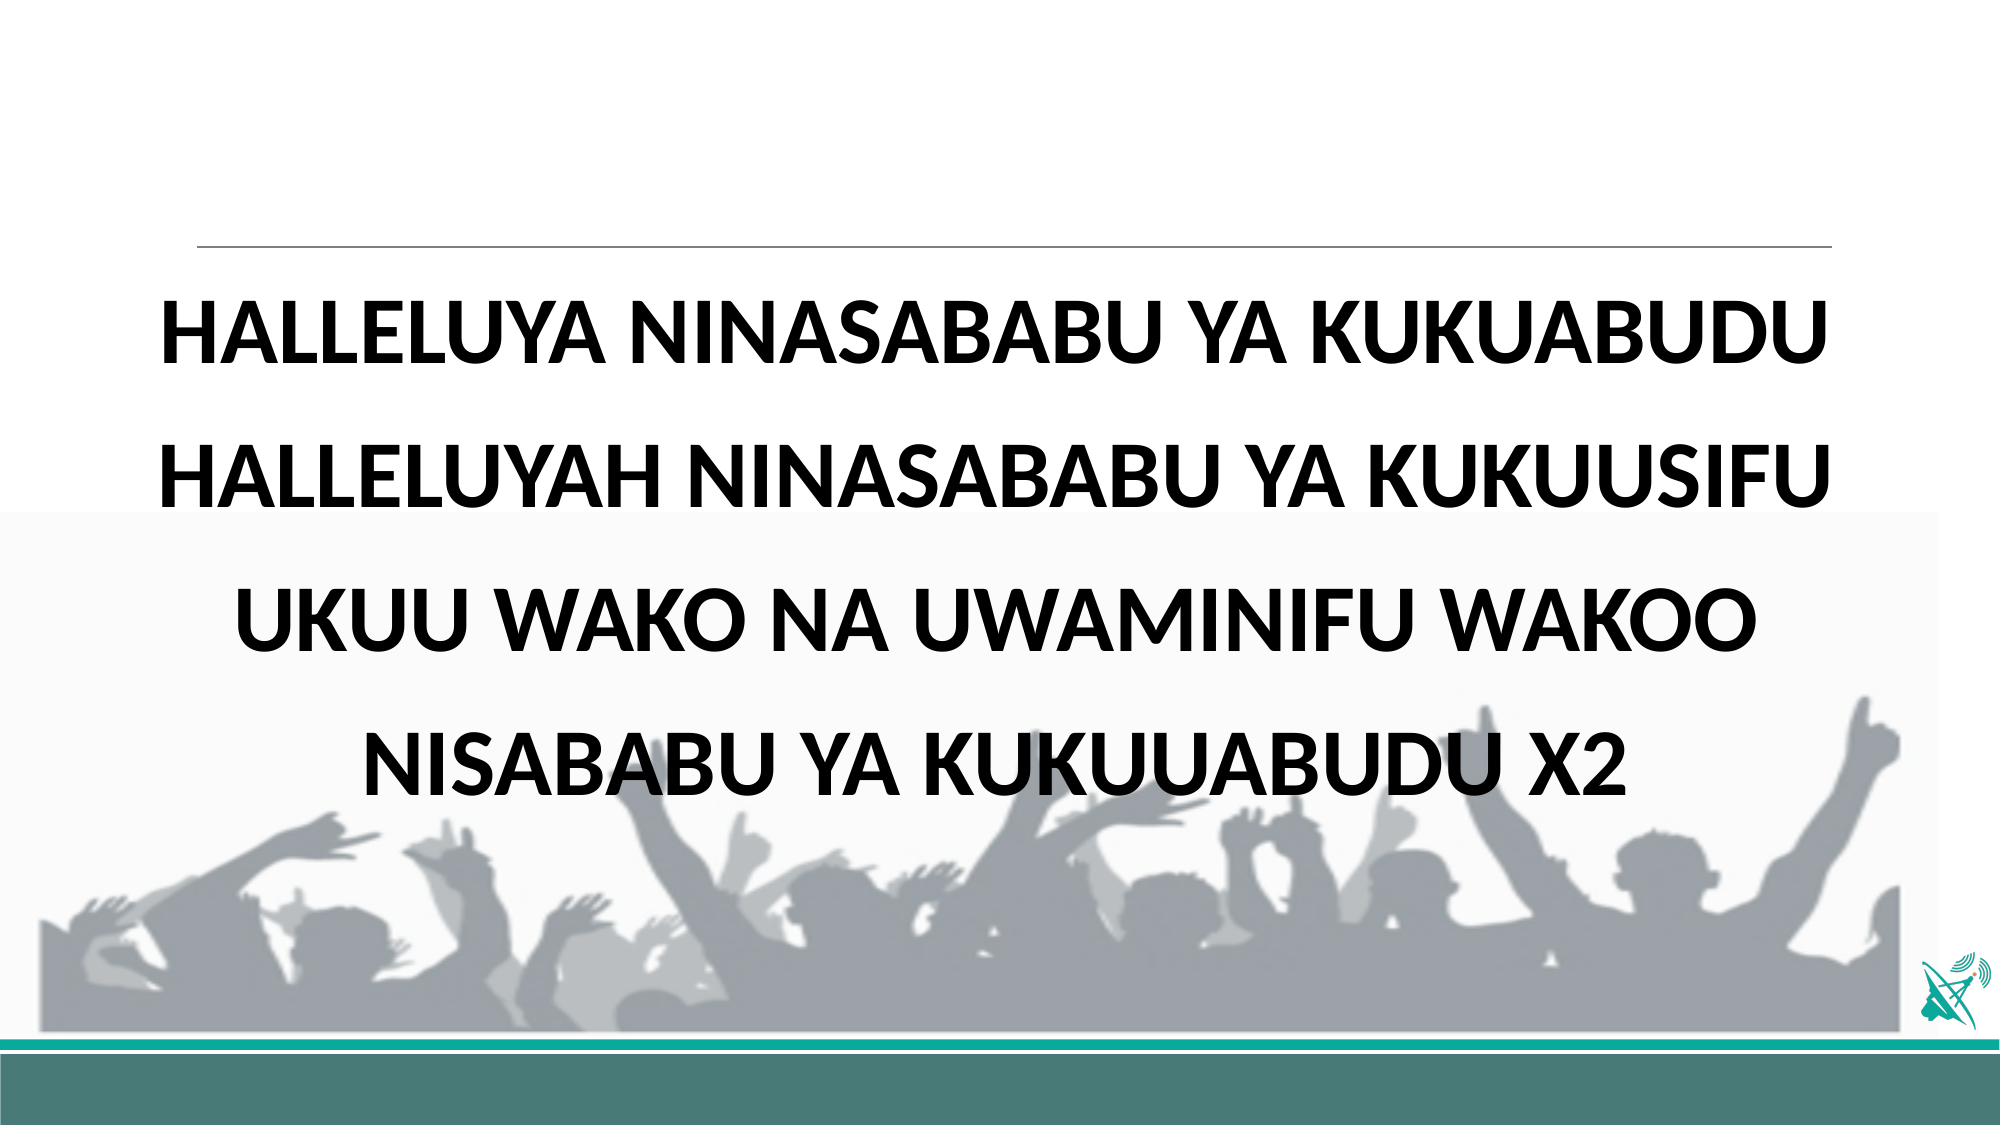

#
HALLELUYA NINASABABU YA KUKUABUDU
HALLELUYAH NINASABABU YA KUKUUSIFU
UKUU WAKO NA UWAMINIFU WAKOO
NISABABU YA KUKUUABUDU X2